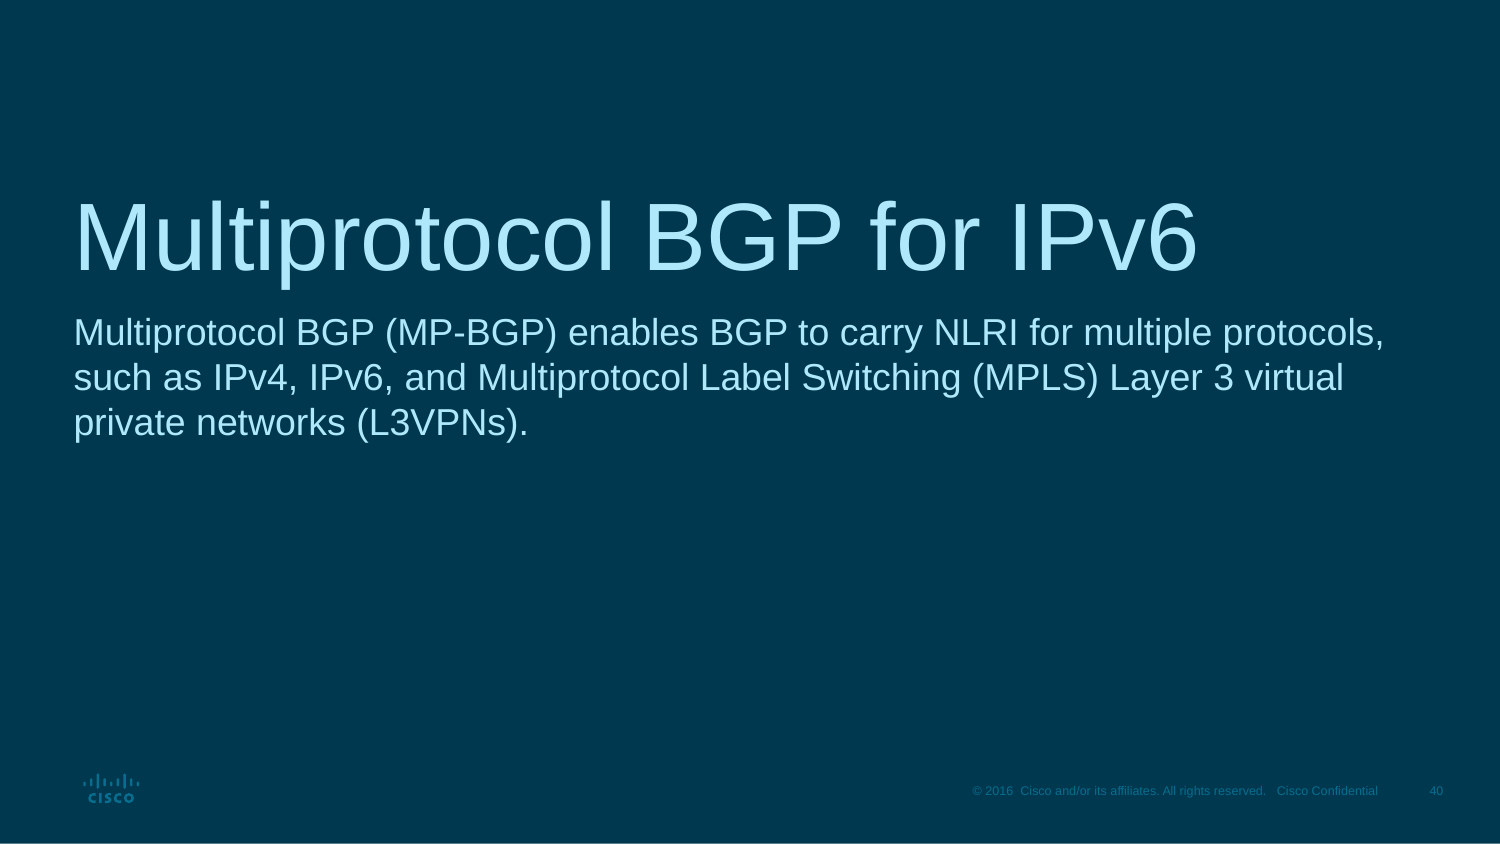

# Multiprotocol BGP for IPv6
Multiprotocol BGP (MP-BGP) enables BGP to carry NLRI for multiple protocols, such as IPv4, IPv6, and Multiprotocol Label Switching (MPLS) Layer 3 virtual private networks (L3VPNs).